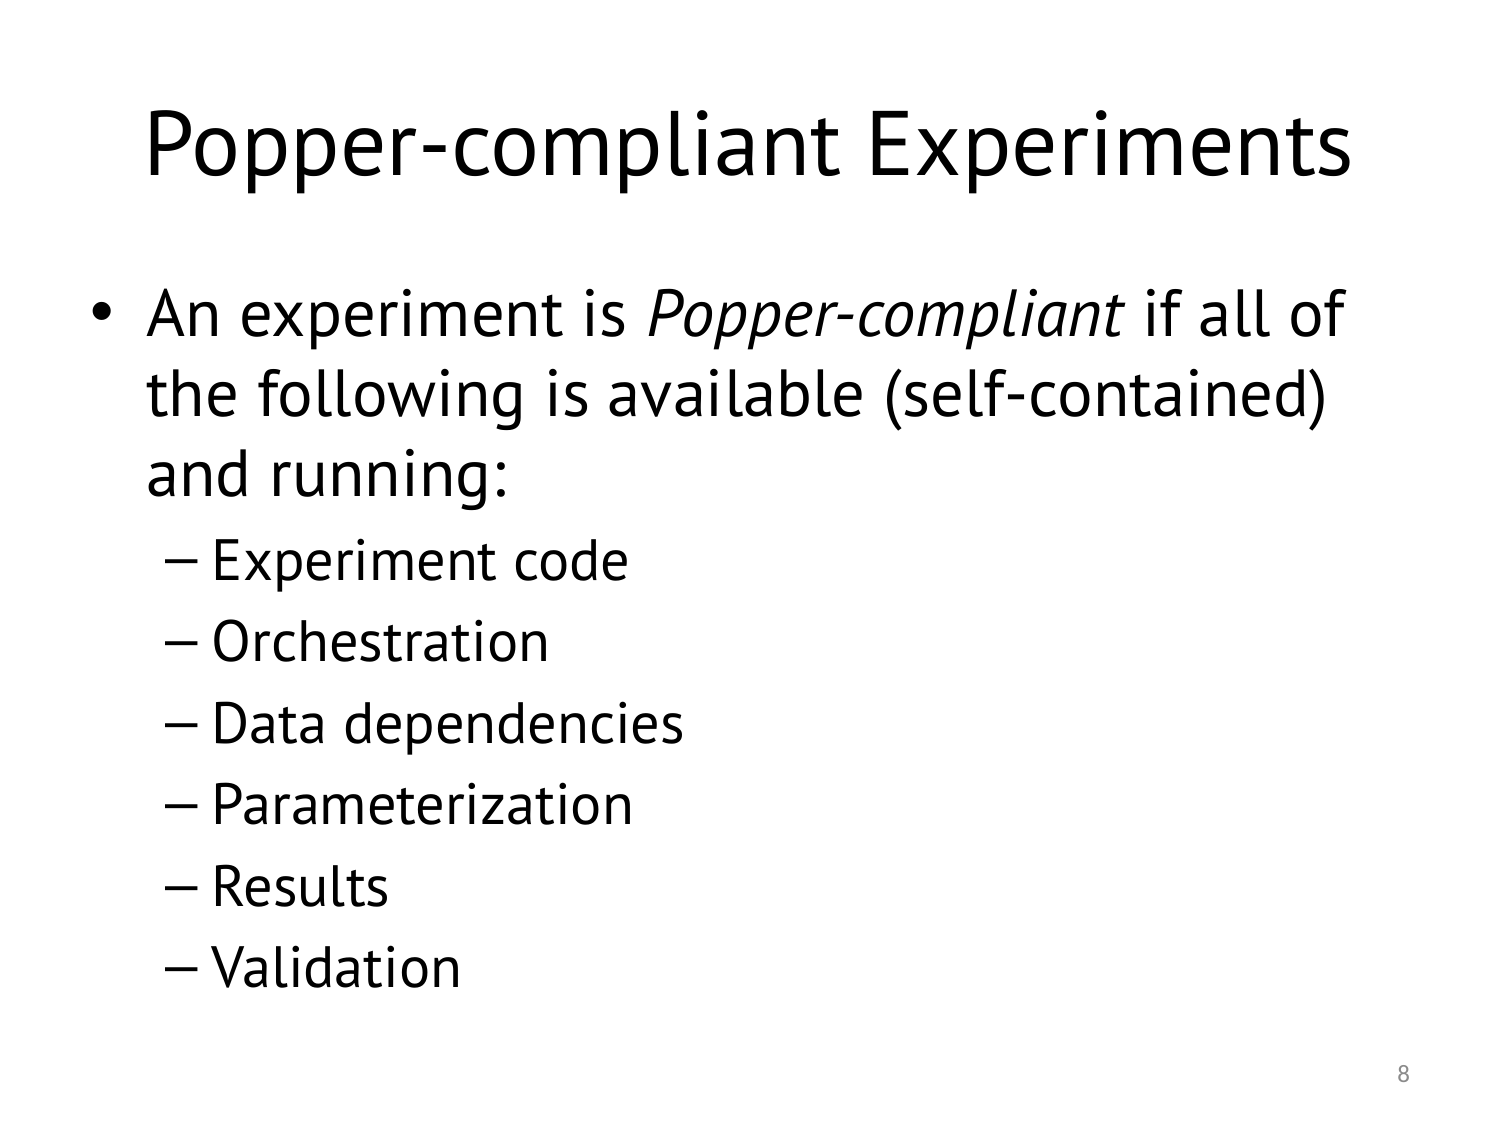

# Popper-compliant Experiments
An experiment is Popper-compliant if all of the following is available (self-contained) and running:
Experiment code
Orchestration
Data dependencies
Parameterization
Results
Validation
8